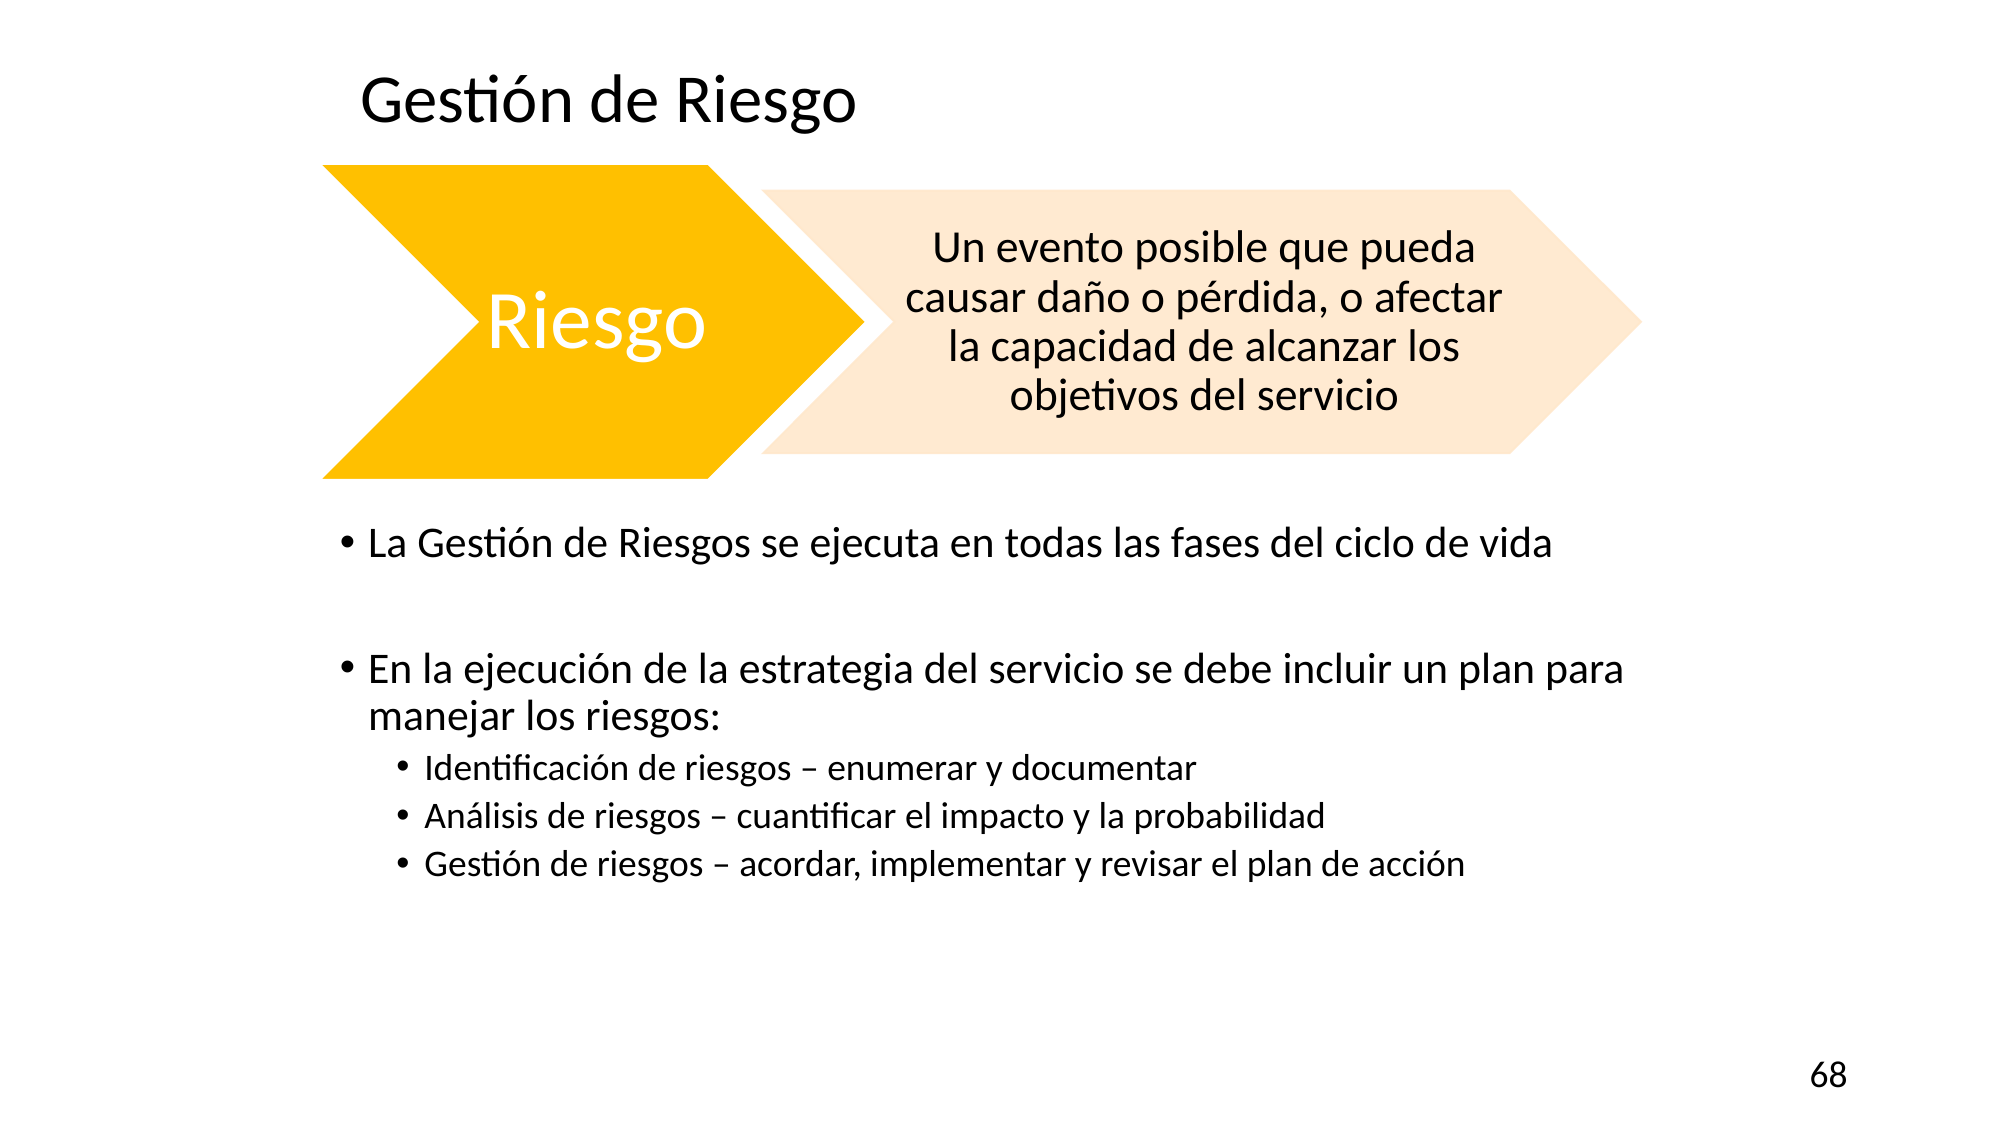

# Gestión de Riesgo
Riesgo
Un evento posible que pueda causar daño o pérdida, o afectar la capacidad de alcanzar los objetivos del servicio
La Gestión de Riesgos se ejecuta en todas las fases del ciclo de vida

En la ejecución de la estrategia del servicio se debe incluir un plan para manejar los riesgos:
Identificación de riesgos – enumerar y documentar
Análisis de riesgos – cuantificar el impacto y la probabilidad
Gestión de riesgos – acordar, implementar y revisar el plan de acción
68